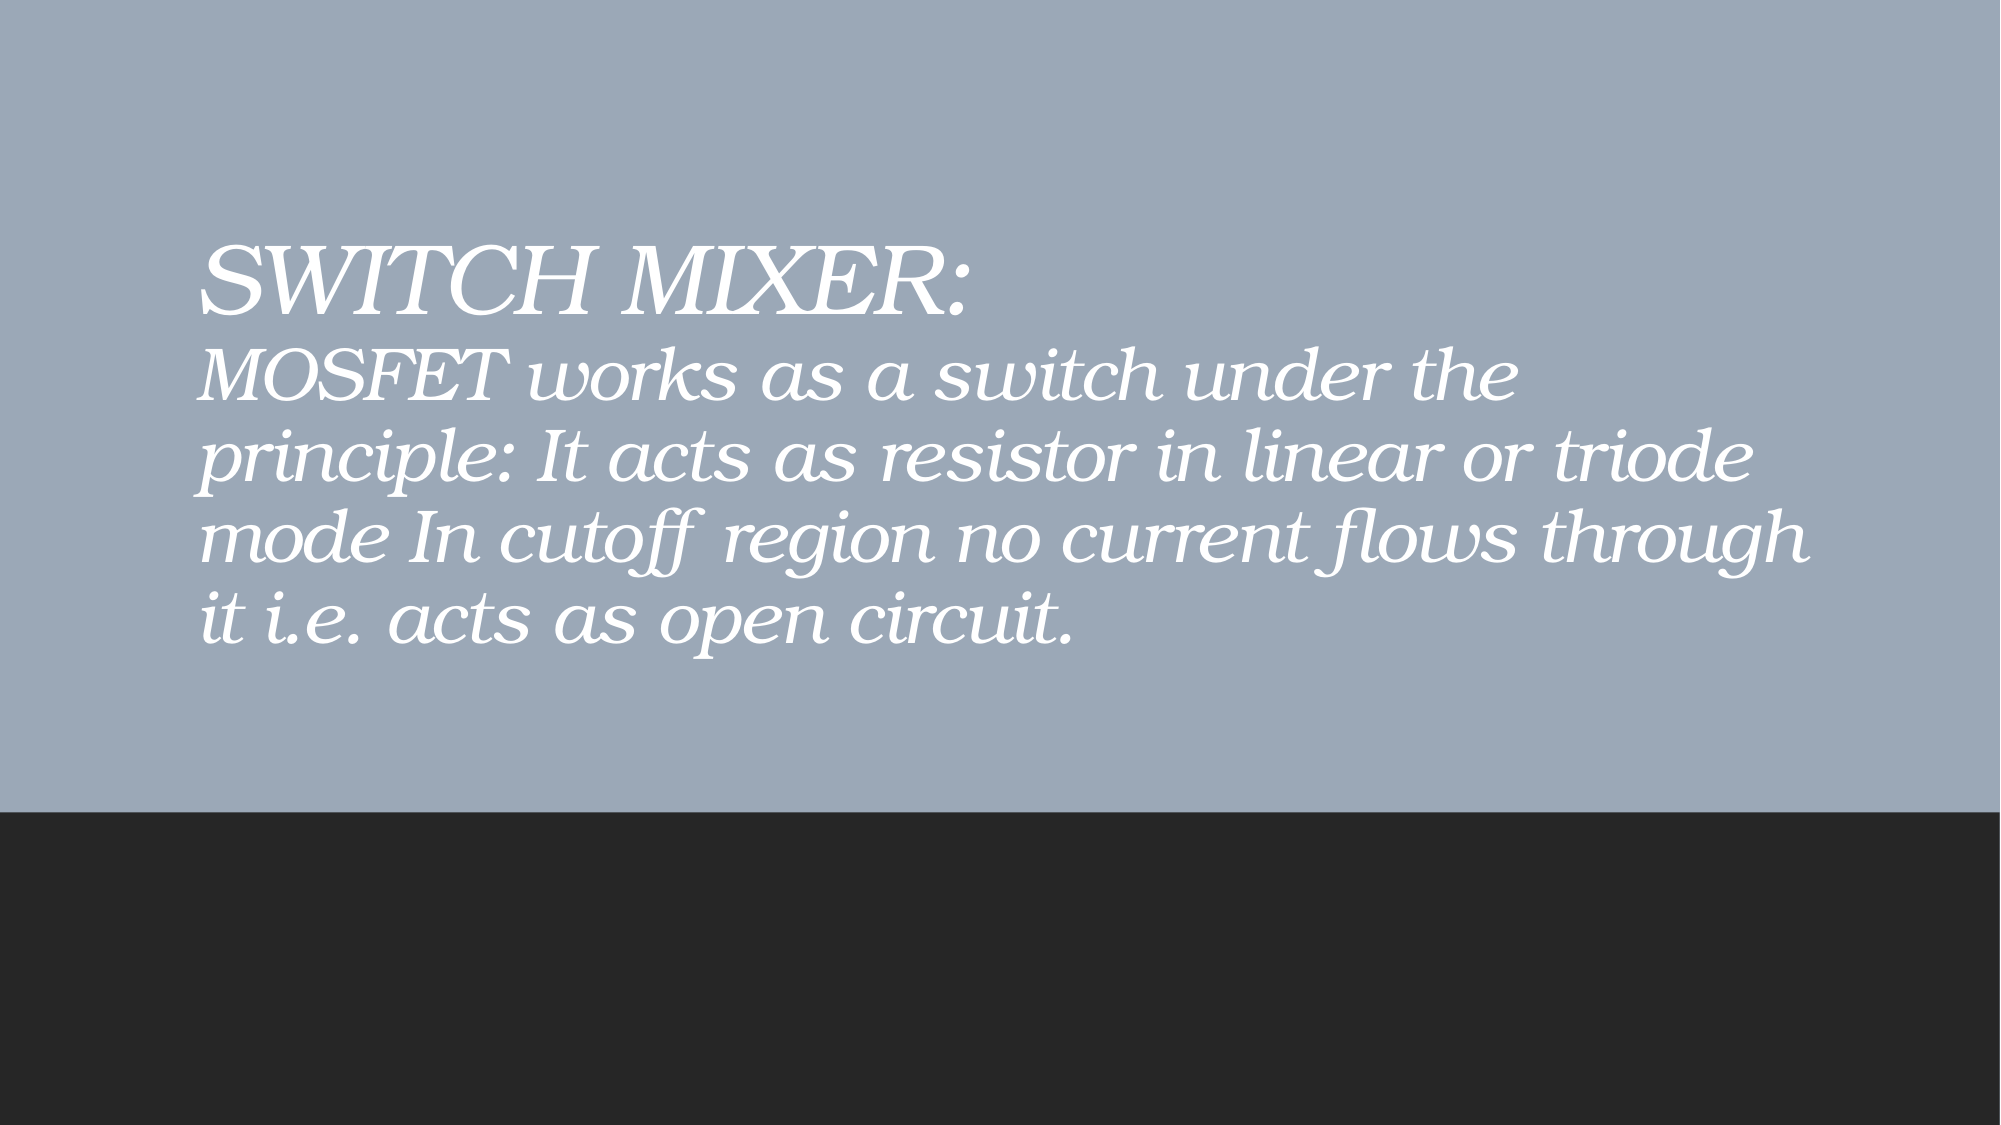

# SWITCH MIXER: MOSFET works as a switch under the principle: It acts as resistor in linear or triode mode In cutoff region no current flows through it i.e. acts as open circuit.